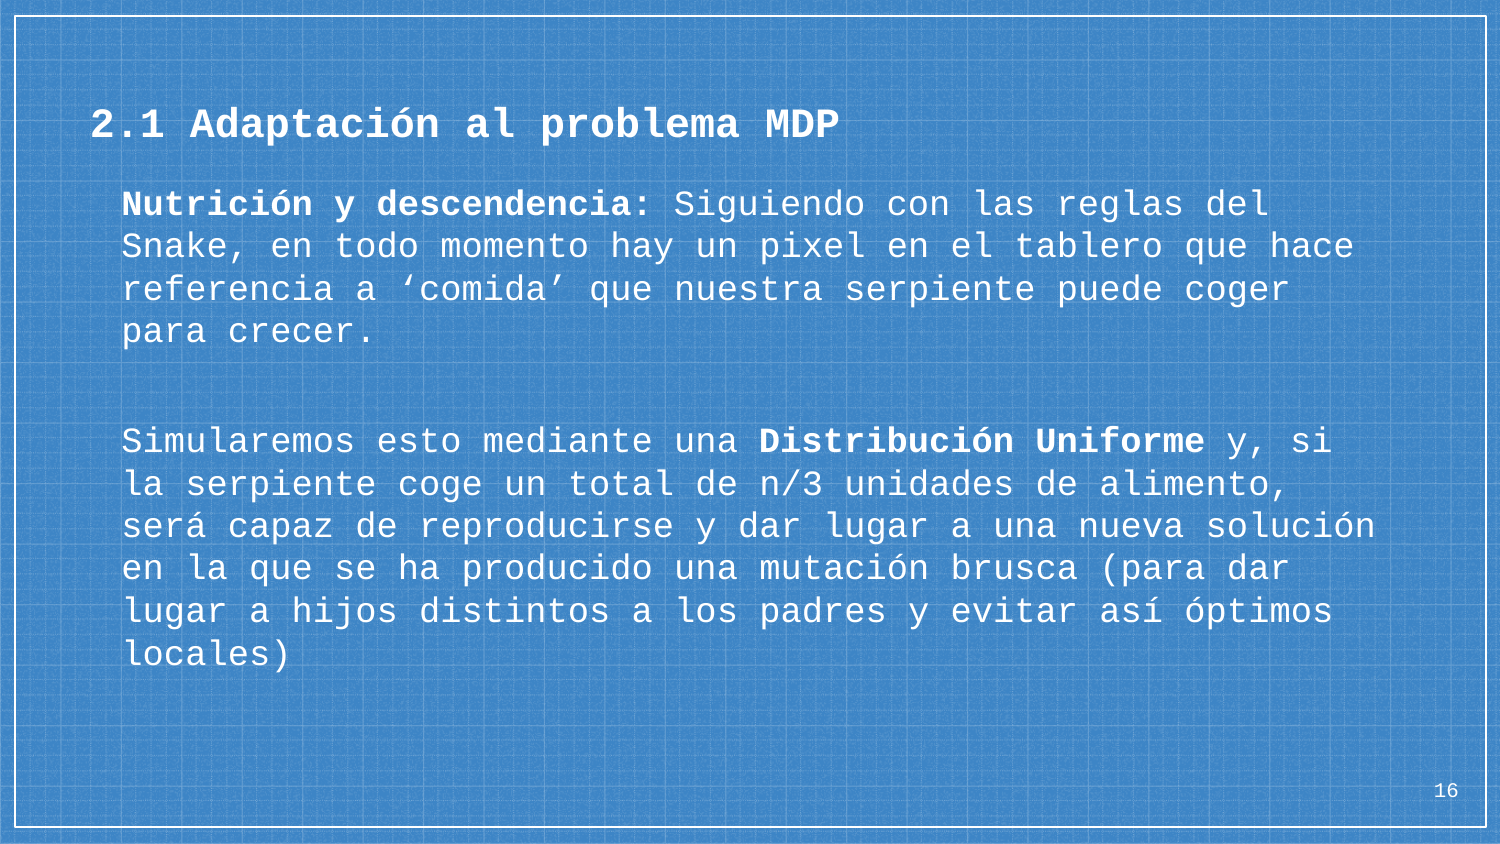

2.1 Adaptación al problema MDP
Nutrición y descendencia: Siguiendo con las reglas del Snake, en todo momento hay un pixel en el tablero que hace referencia a ‘comida’ que nuestra serpiente puede coger para crecer.

Simularemos esto mediante una Distribución Uniforme y, si la serpiente coge un total de n/3 unidades de alimento, será capaz de reproducirse y dar lugar a una nueva solución en la que se ha producido una mutación brusca (para dar lugar a hijos distintos a los padres y evitar así óptimos locales)

16